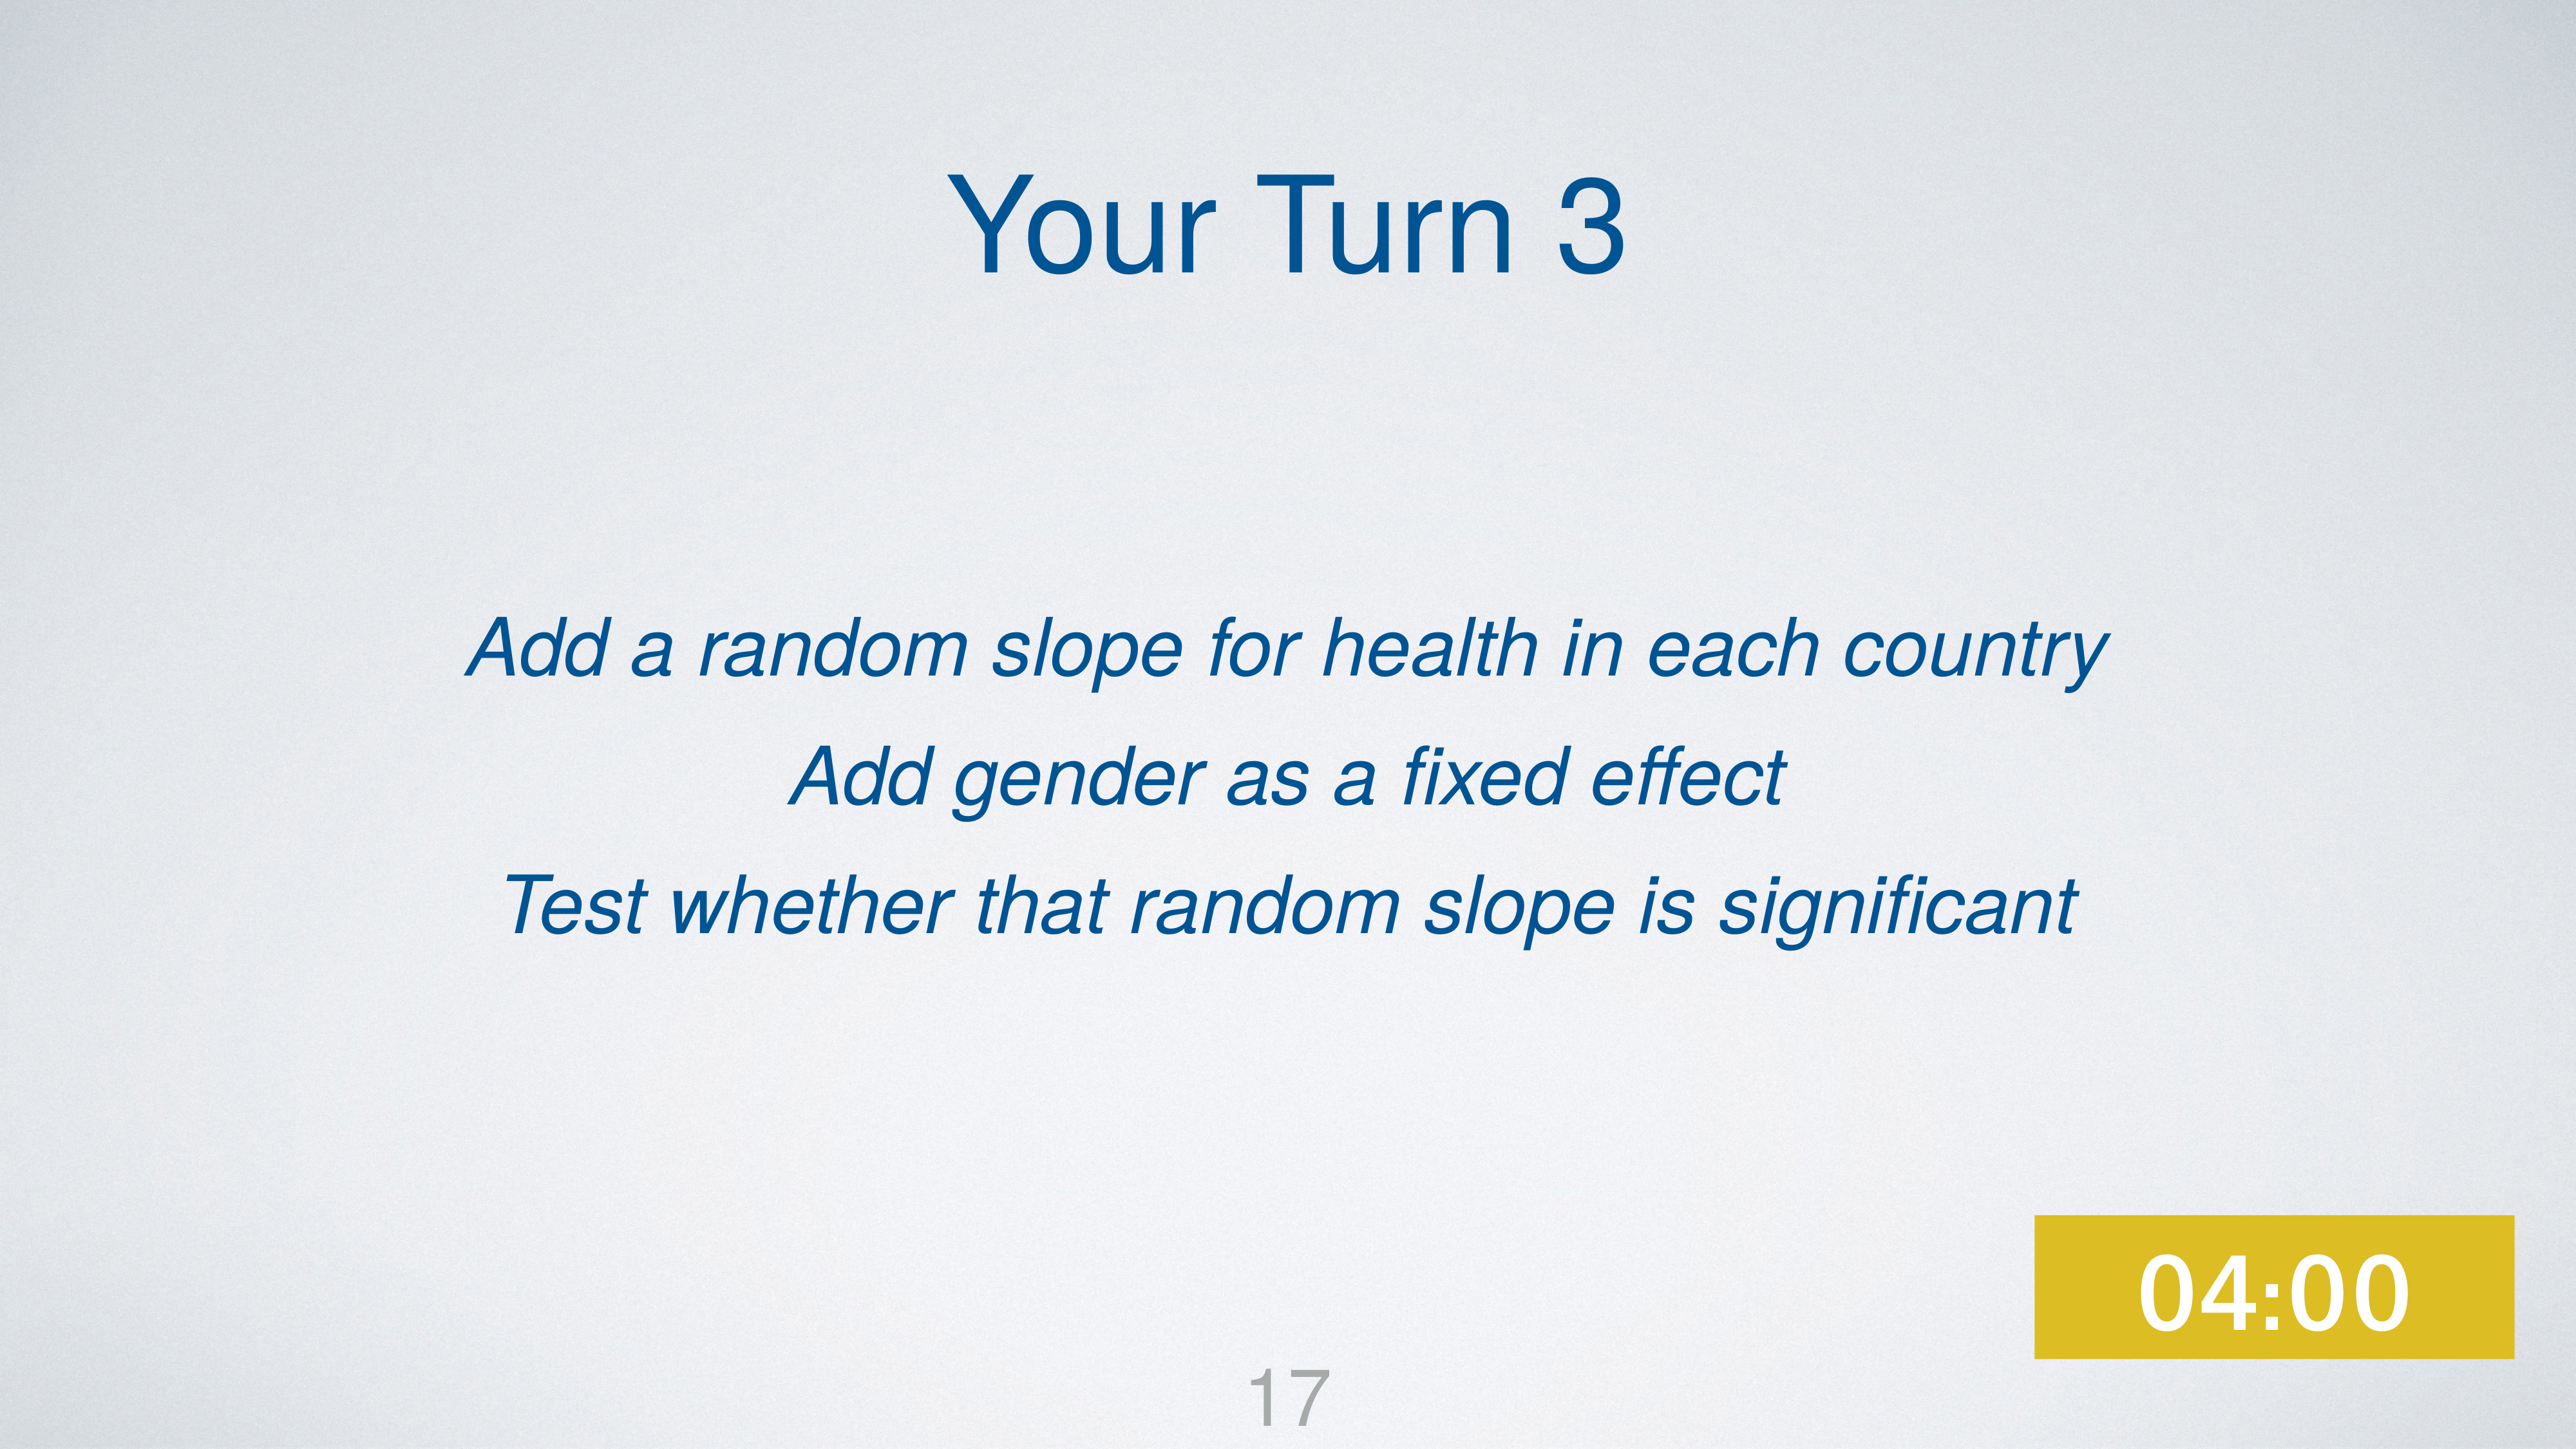

Your Turn 3
Add a random slope for health in each country
Add gender as a fixed effect
Test whether that random slope is significant
04:00
17